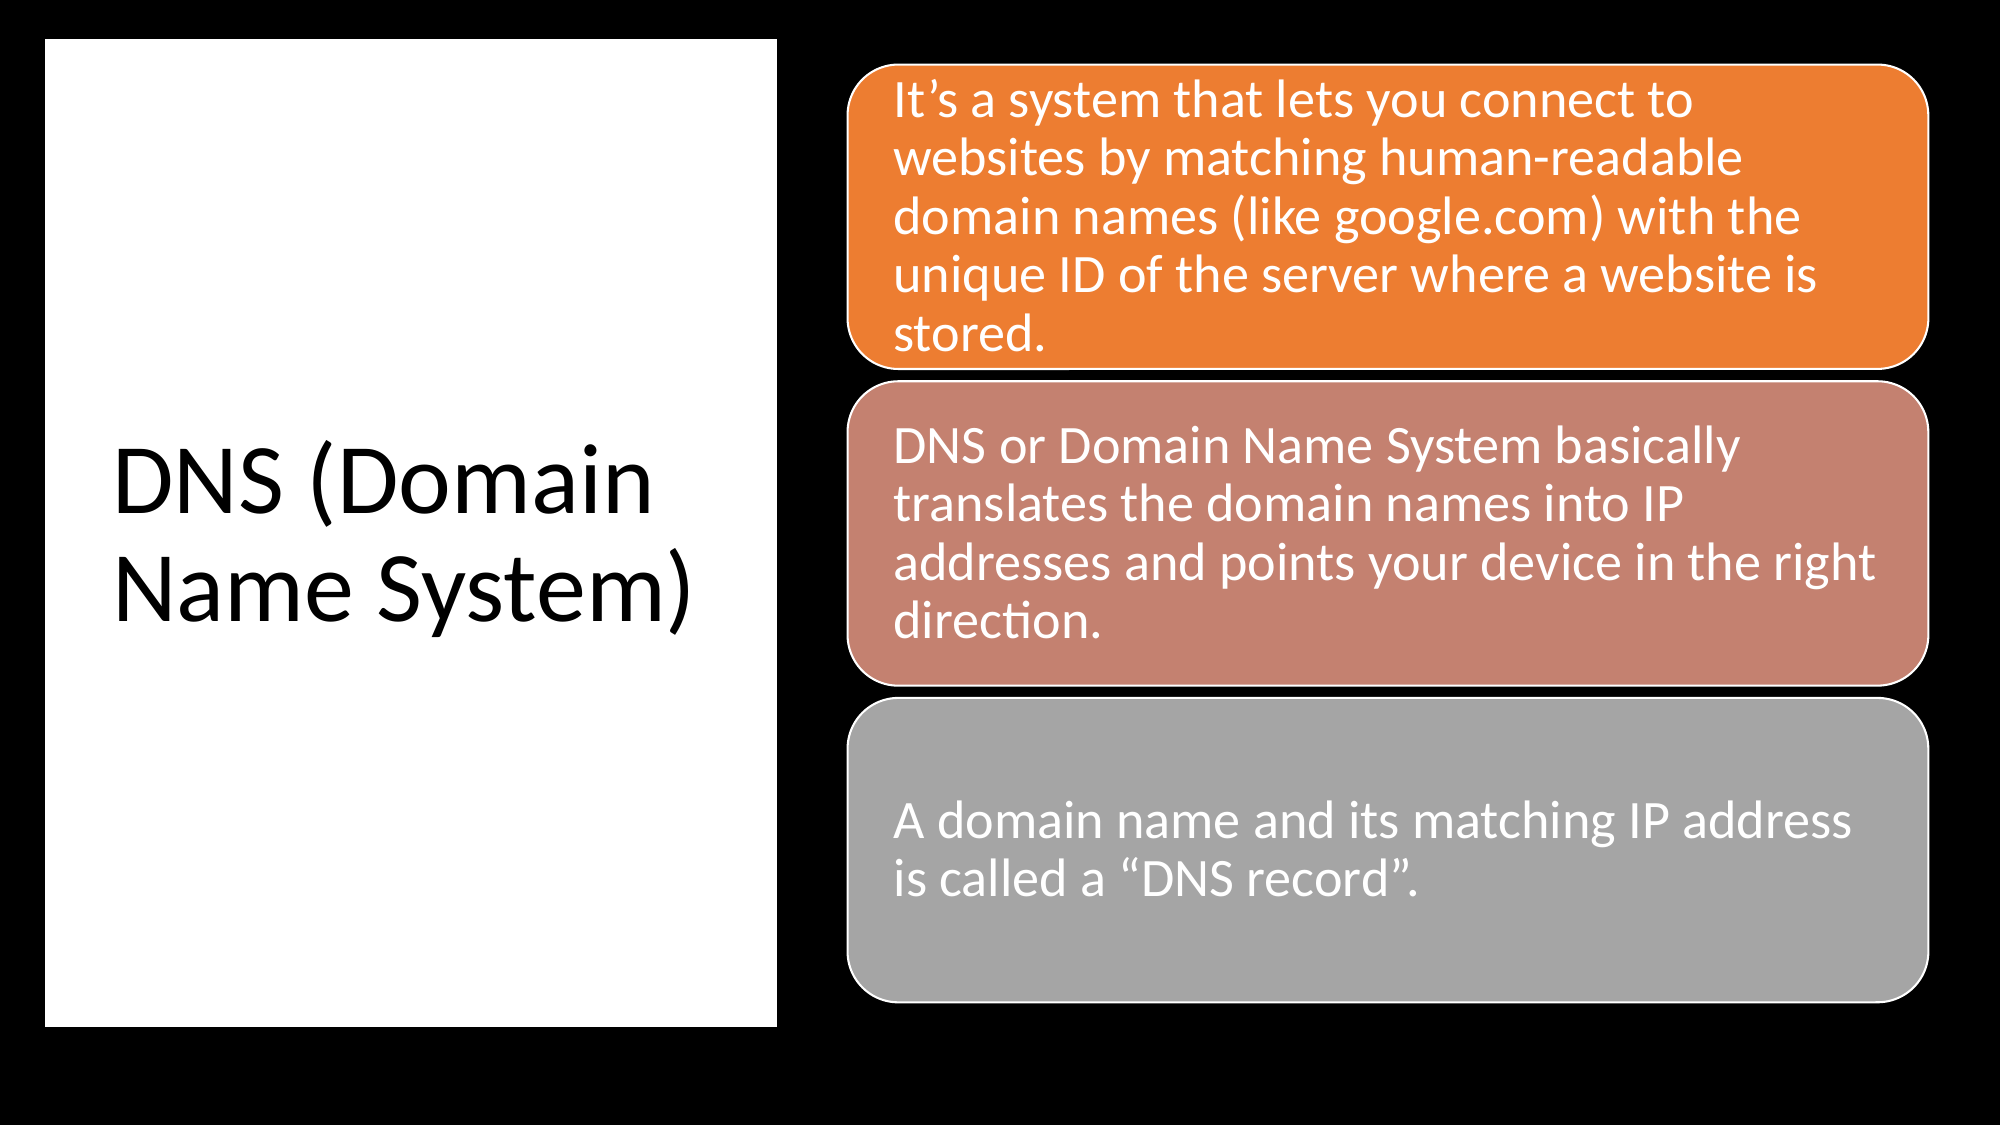

It’s a system that lets you connect to websites by matching human-readable domain names (like google.com) with the unique ID of the server where a website is stored.
DNS or Domain Name System basically translates the domain names into IP addresses and points your device in the right direction.
A domain name and its matching IP address is called a “DNS record”.
# DNS (Domain Name System)